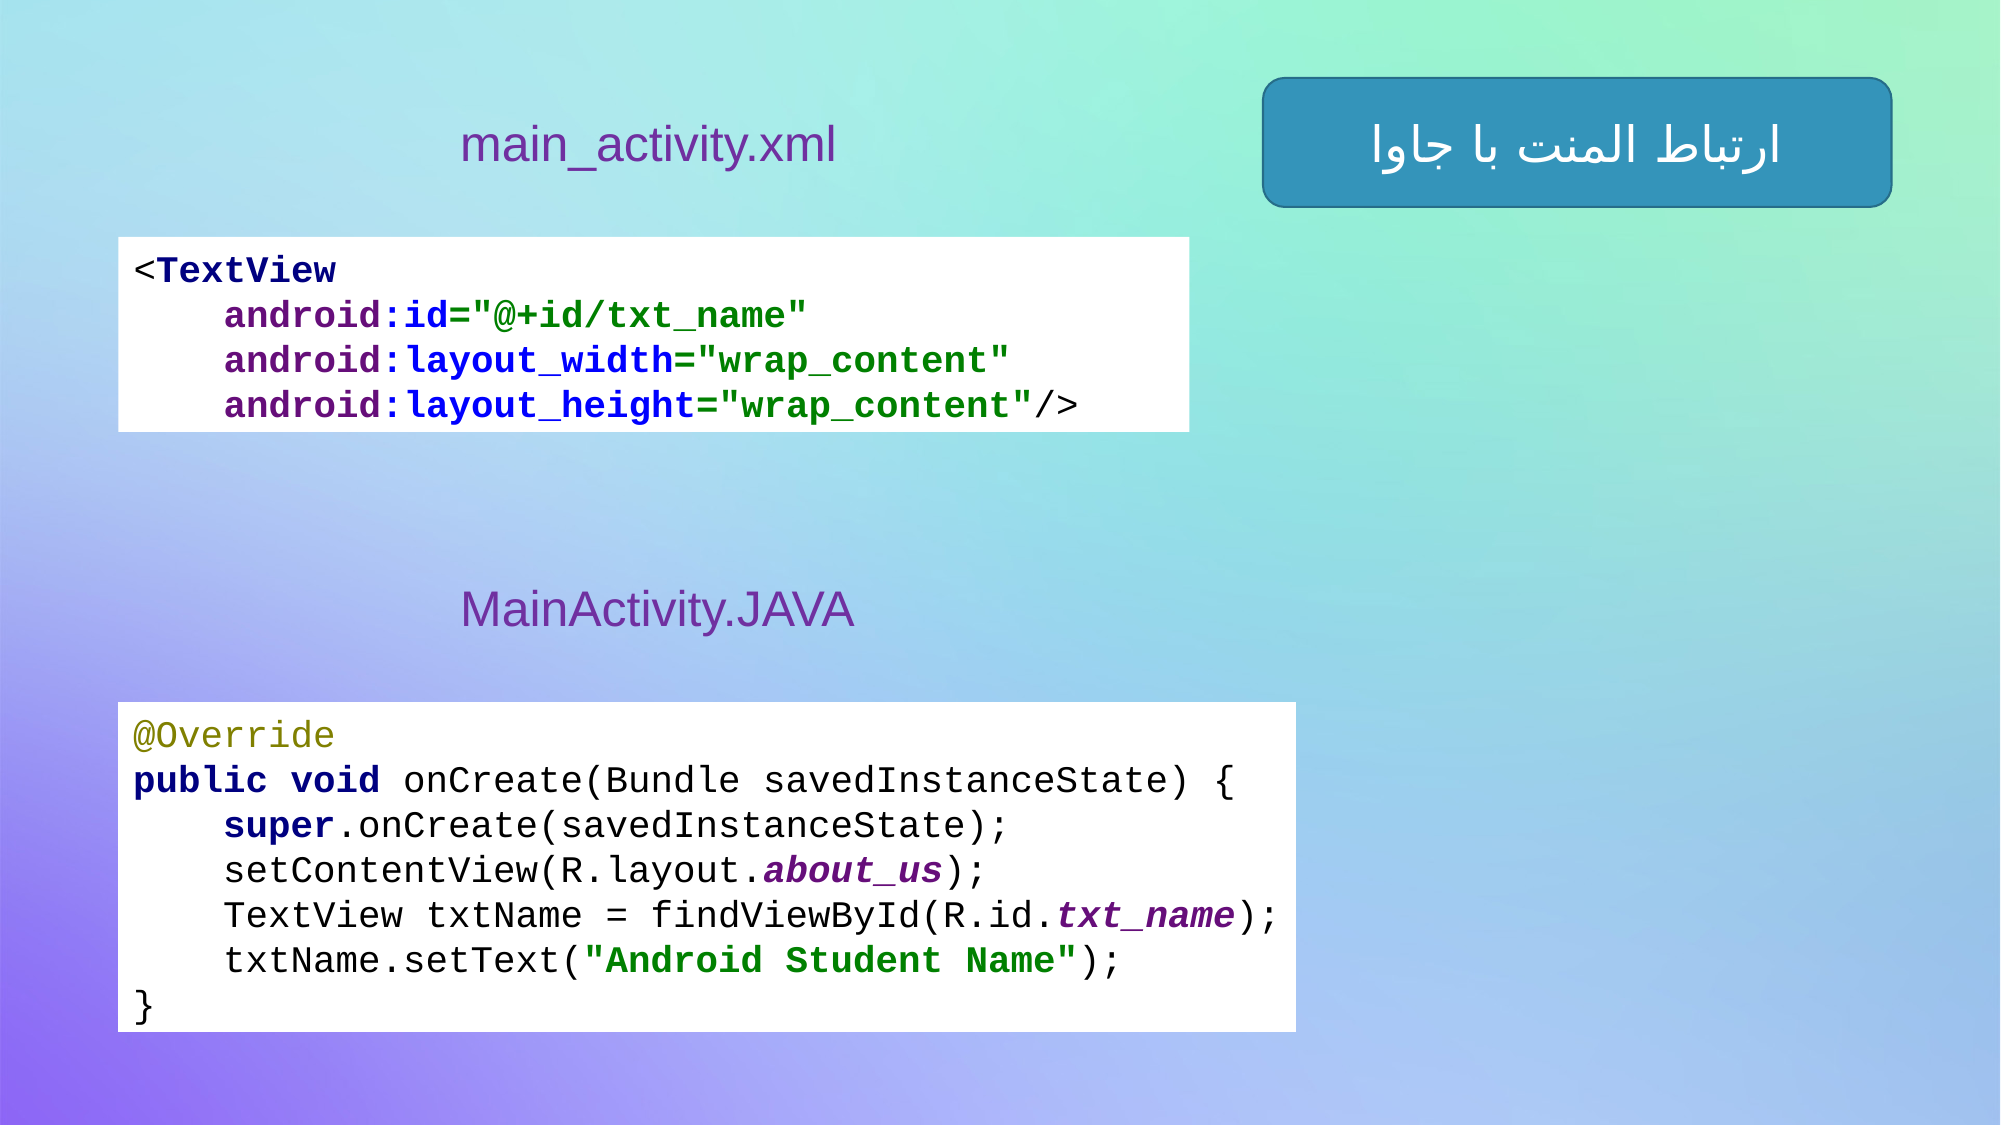

ارتباط المنت با جاوا
main_activity.xml
<TextView
    android:id="@+id/txt_name"
    android:layout_width="wrap_content"
    android:layout_height="wrap_content"/>
MainActivity.JAVA
@Override
public void onCreate(Bundle savedInstanceState) {
    super.onCreate(savedInstanceState);
    setContentView(R.layout.about_us);
    TextView txtName = findViewById(R.id.txt_name);
    txtName.setText("Android Student Name");
}